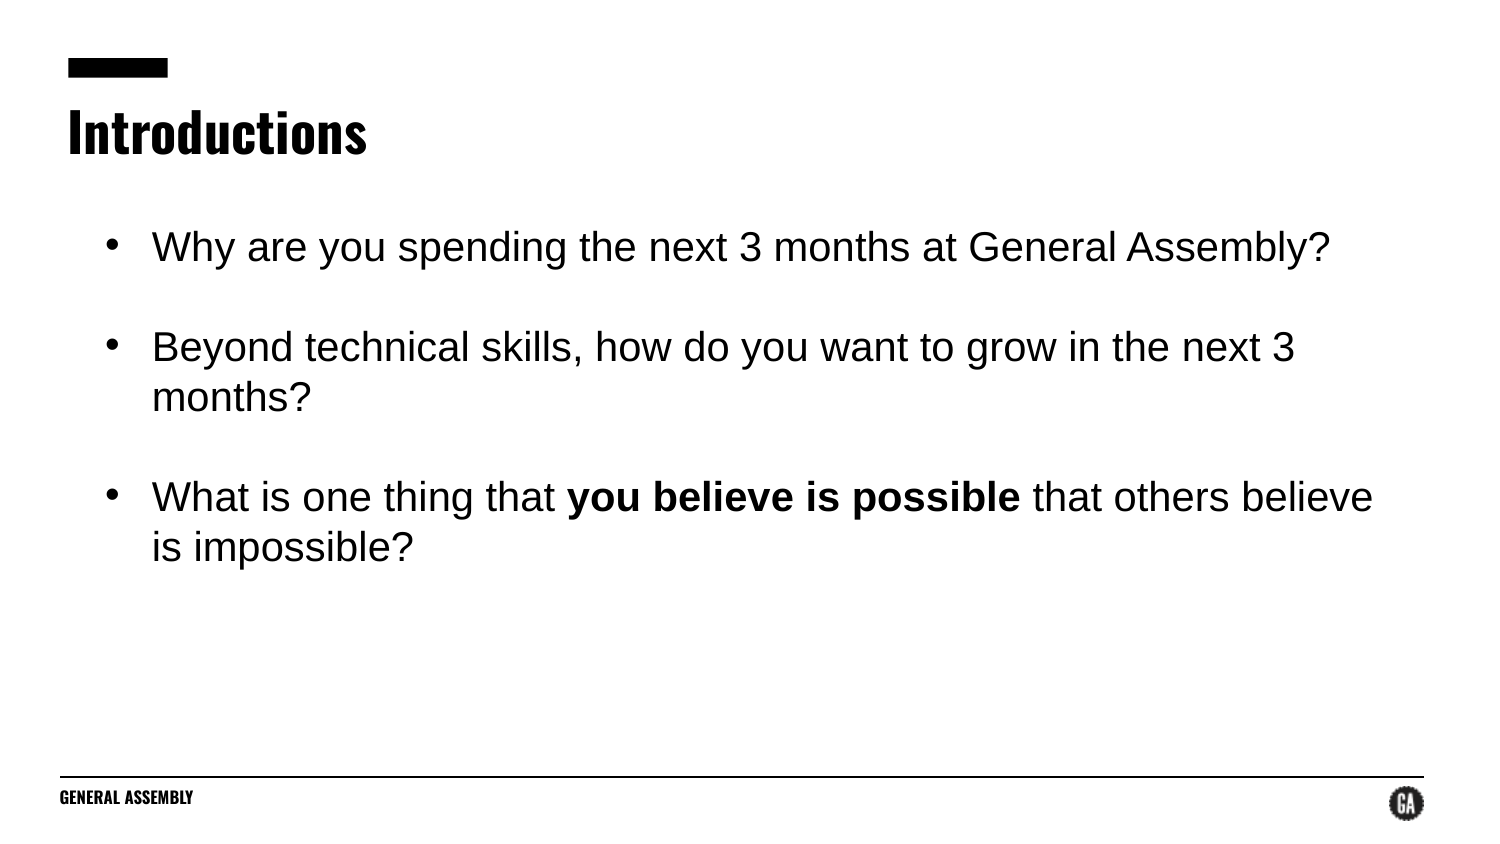

# Introductions

Why are you spending the next 3 months at General Assembly?

Beyond technical skills, how do you want to grow in the next 3 months?

What is one thing that you believe is possible that others believe is impossible?